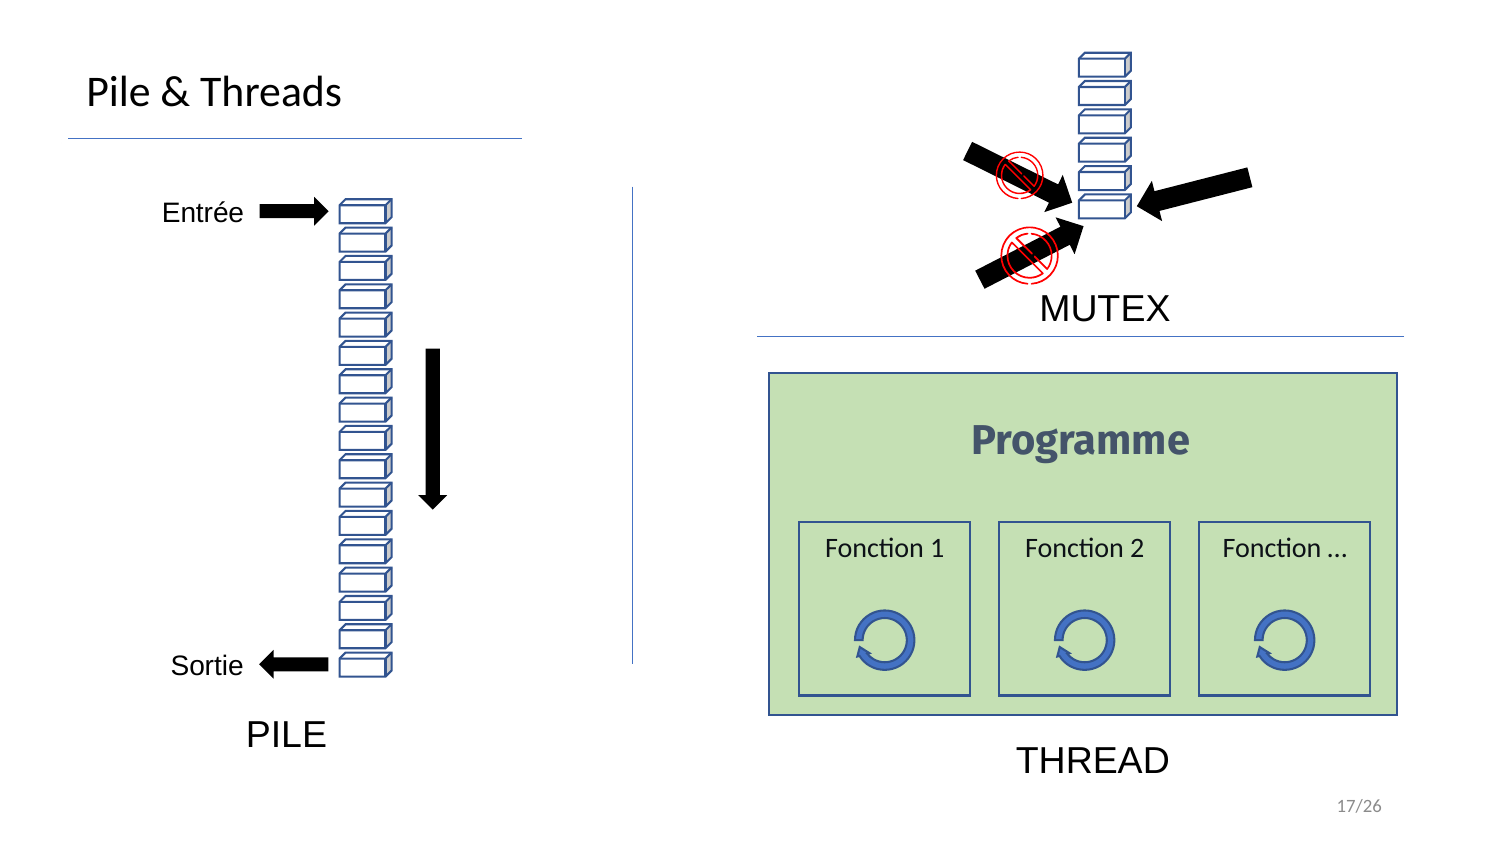

Pile & Threads

Entrée

MUTEX

Programme

Fonction 1
Fonction 2
Fonction …

Sortie

PILE
THREAD
17/26